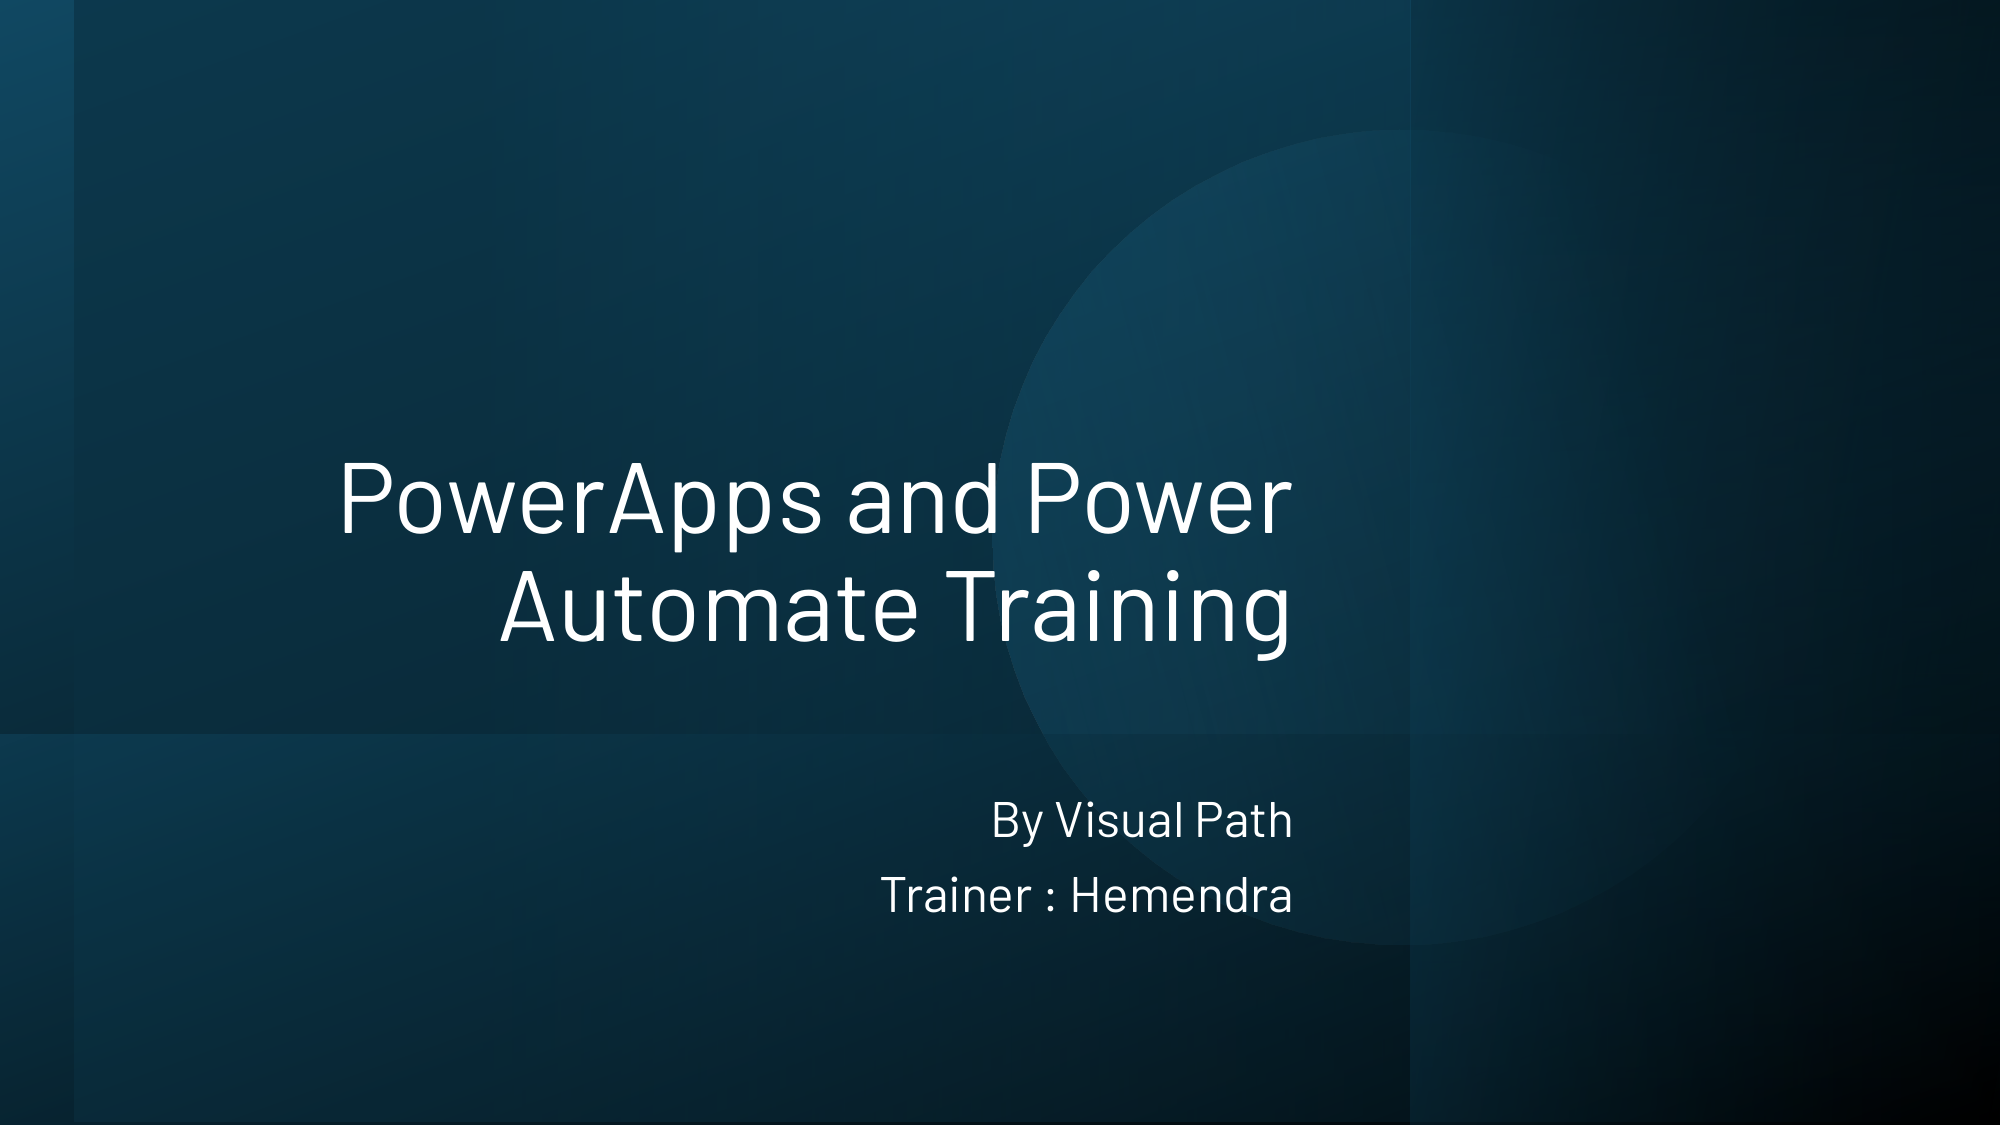

# PowerApps and Power Automate Training

By Visual Path
Trainer : Hemendra